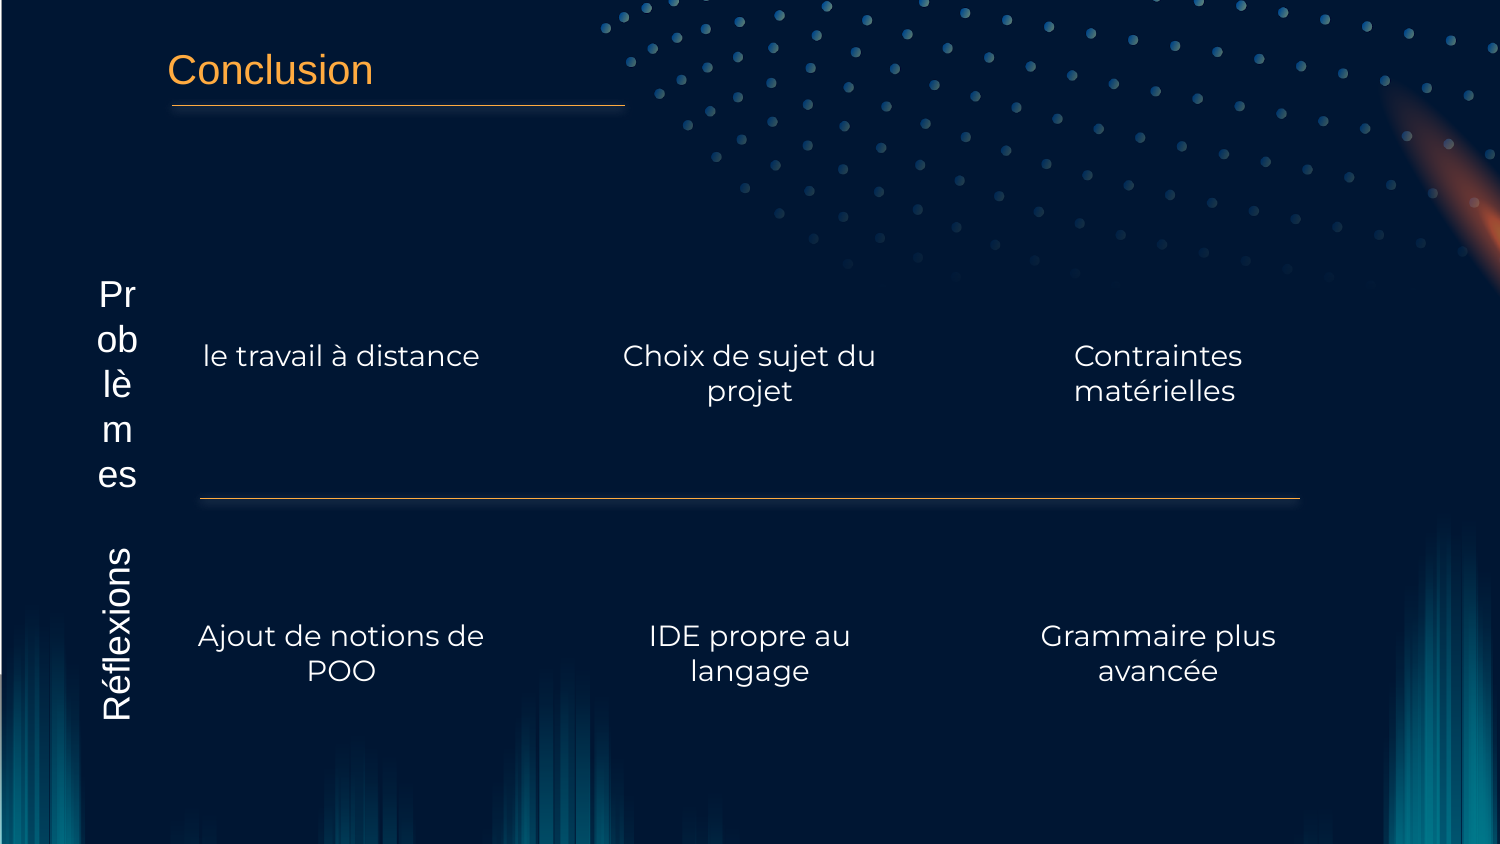

Conclusion
Problèmes
le travail à distance
Choix de sujet du projet
Contraintes matérielles

Réflexions
Ajout de notions de POO
IDE propre au langage
Grammaire plus avancée